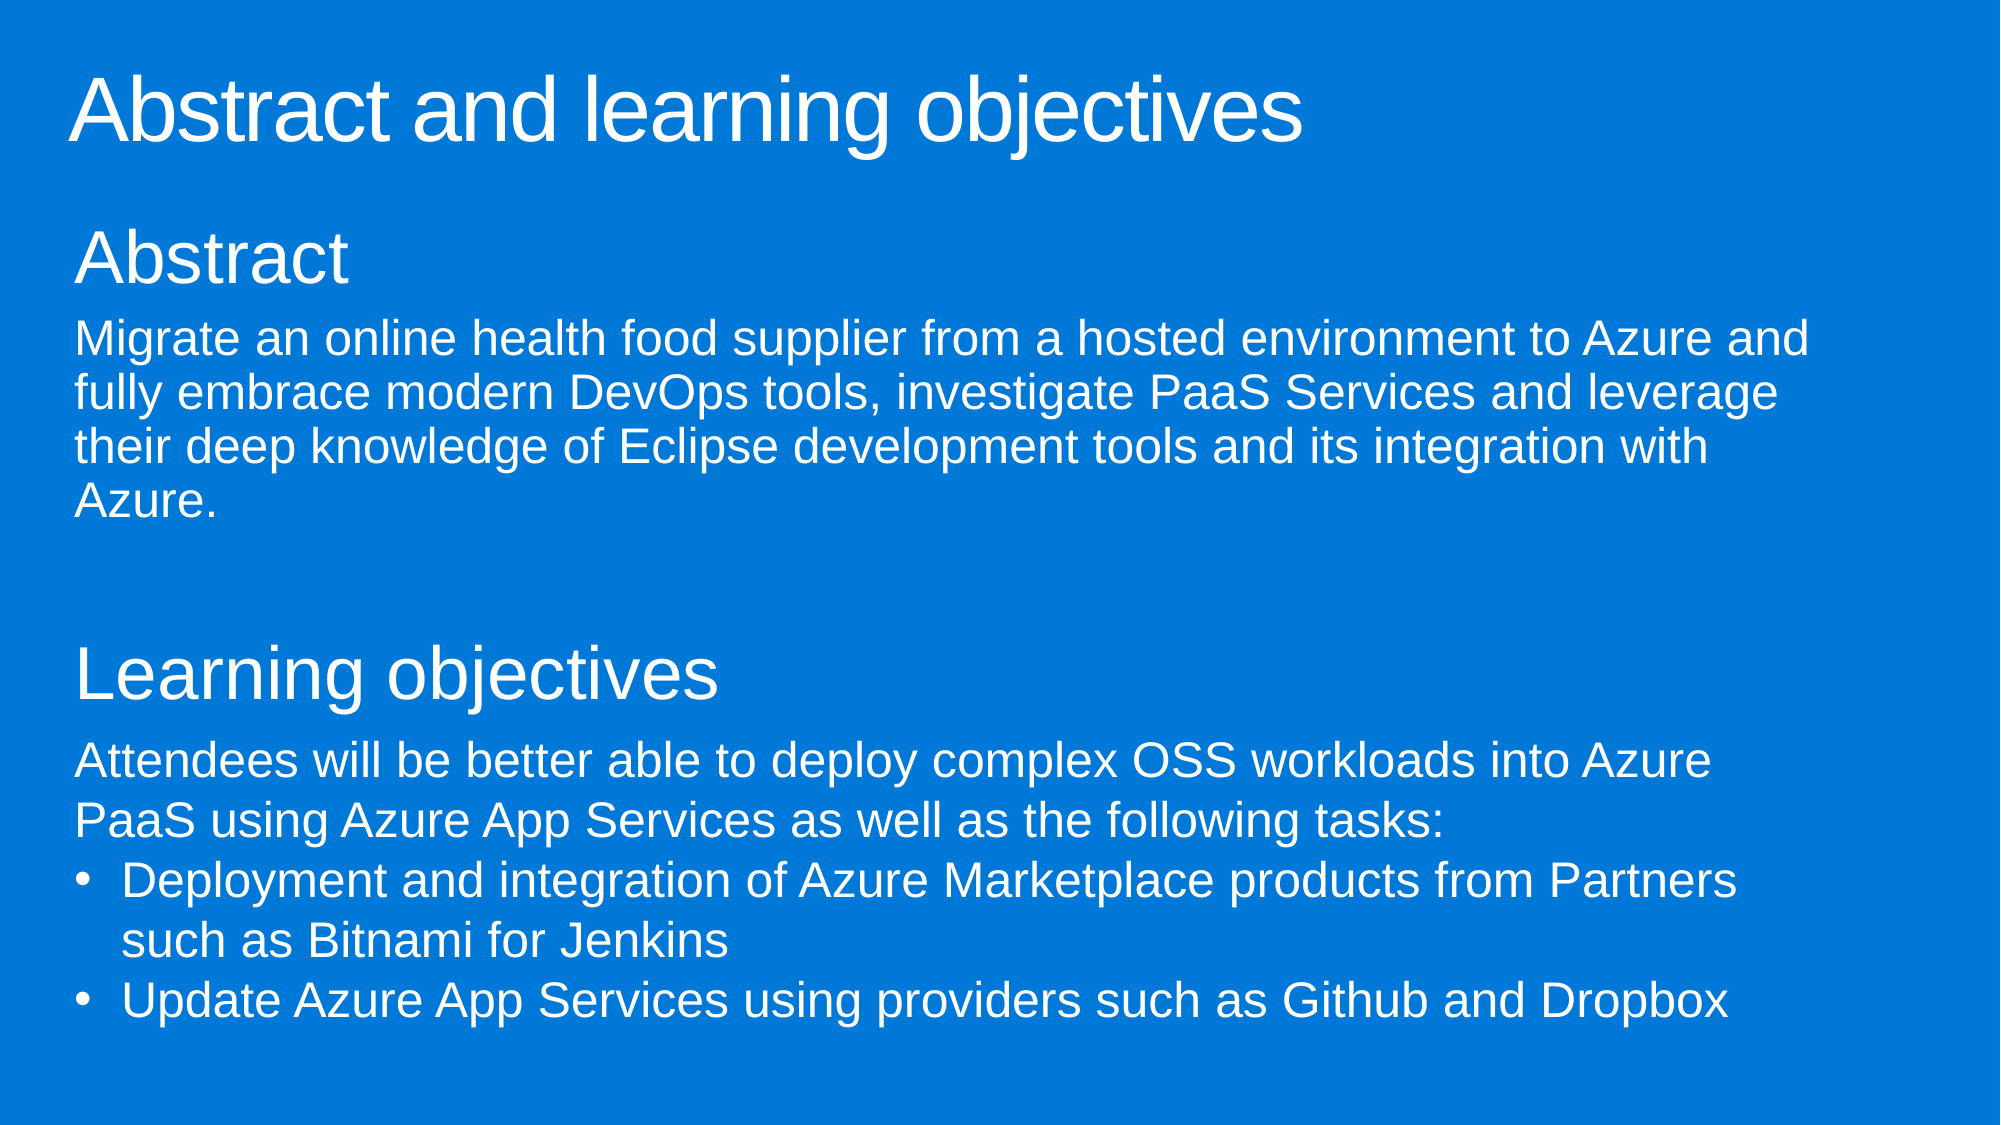

# Abstract and learning objectives
Abstract
Migrate an online health food supplier from a hosted environment to Azure and fully embrace modern DevOps tools, investigate PaaS Services and leverage their deep knowledge of Eclipse development tools and its integration with Azure.

Learning objectives
Attendees will be better able to deploy complex OSS workloads into Azure PaaS using Azure App Services as well as the following tasks:
Deployment and integration of Azure Marketplace products from Partners such as Bitnami for Jenkins
Update Azure App Services using providers such as Github and Dropbox